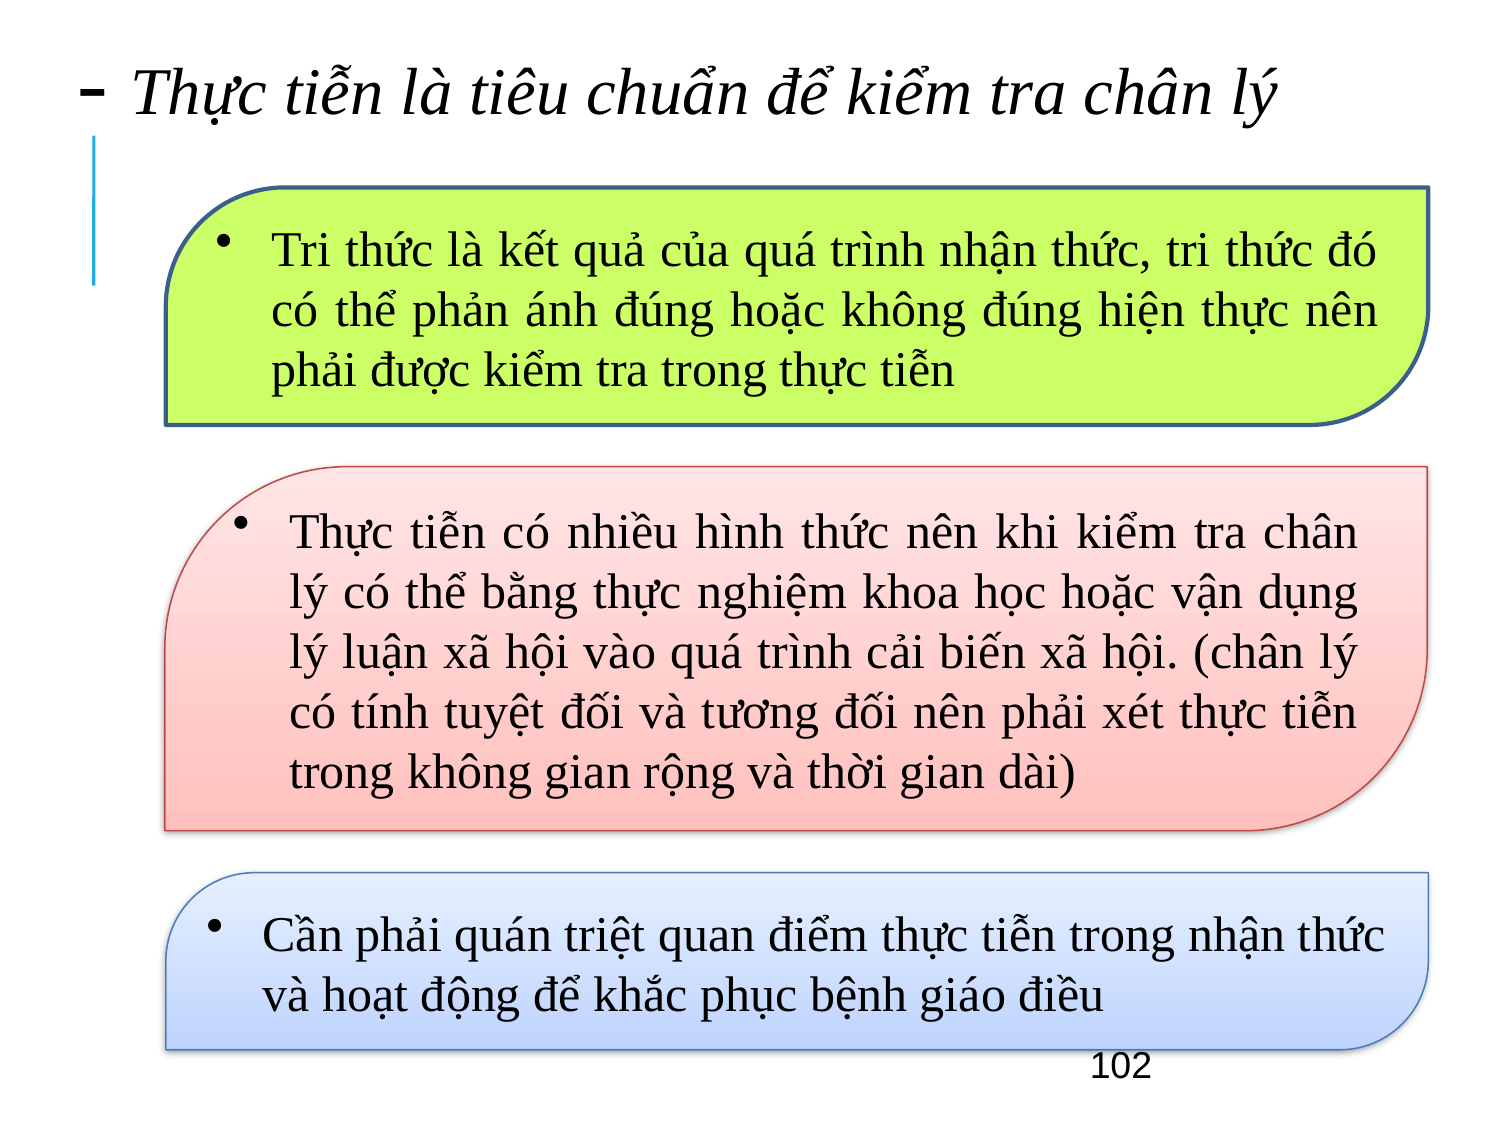

# - Thực tiễn là tiêu chuẩn để kiểm tra chân lý
Tri thức là kết quả của quá trình nhận thức, tri thức đó có thể phản ánh đúng hoặc không đúng hiện thực nên phải được kiểm tra trong thực tiễn
Thực tiễn có nhiều hình thức nên khi kiểm tra chân lý có thể bằng thực nghiệm khoa học hoặc vận dụng lý luận xã hội vào quá trình cải biến xã hội. (chân lý có tính tuyệt đối và tương đối nên phải xét thực tiễn trong không gian rộng và thời gian dài)
Cần phải quán triệt quan điểm thực tiễn trong nhận thức và hoạt động để khắc phục bệnh giáo điều
102